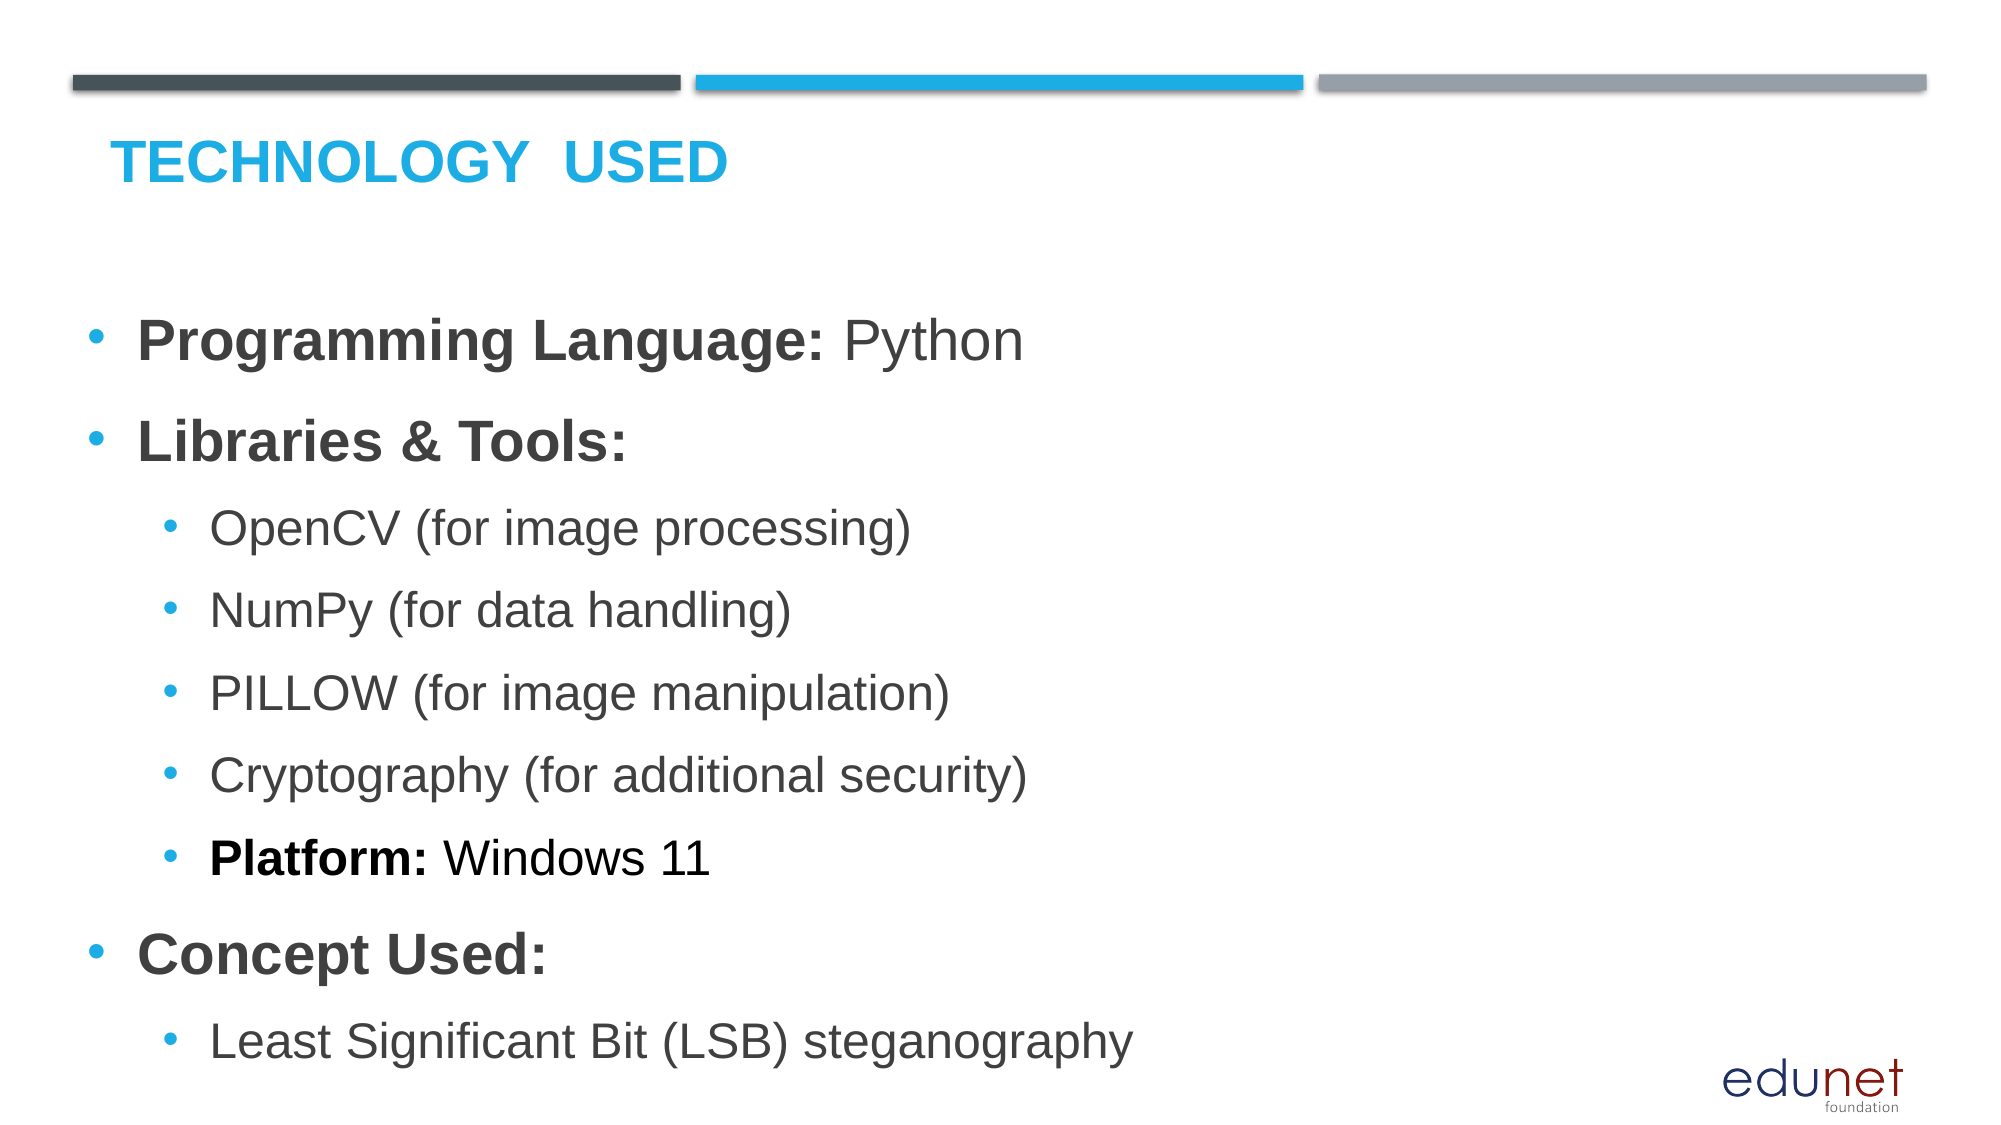

# Technology  used

Programming Language: Python
Libraries & Tools:
OpenCV (for image processing)
NumPy (for data handling)
PILLOW (for image manipulation)
Cryptography (for additional security)
Platform: Windows 11
Concept Used:
Least Significant Bit (LSB) steganography